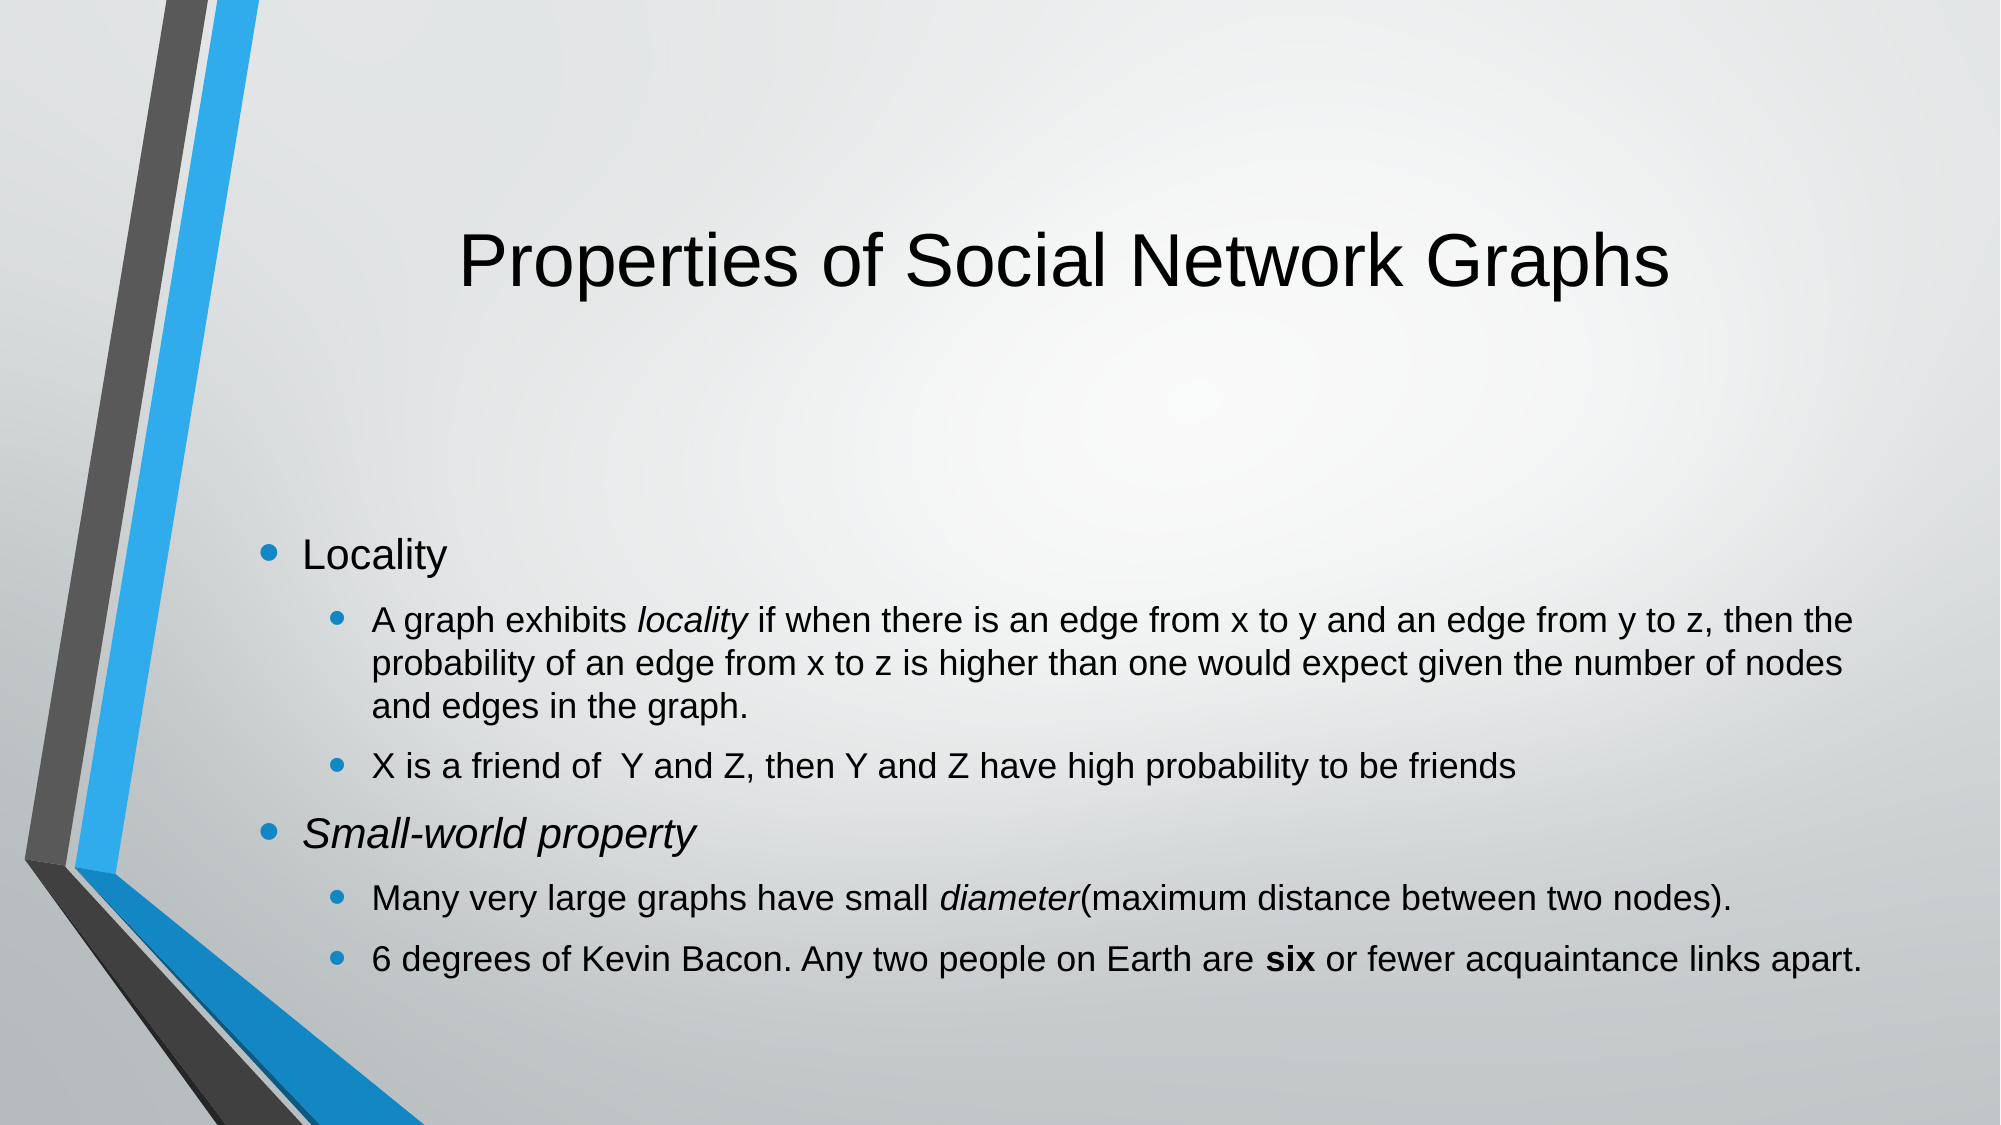

# Properties of Social Network Graphs
Locality
A graph exhibits locality if when there is an edge from x to y and an edge from y to z, then the probability of an edge from x to z is higher than one would expect given the number of nodes and edges in the graph.
X is a friend of  Y and Z, then Y and Z have high probability to be friends
Small-world property
Many very large graphs have small diameter(maximum distance between two nodes).
6 degrees of Kevin Bacon. Any two people on Earth are six or fewer acquaintance links apart.